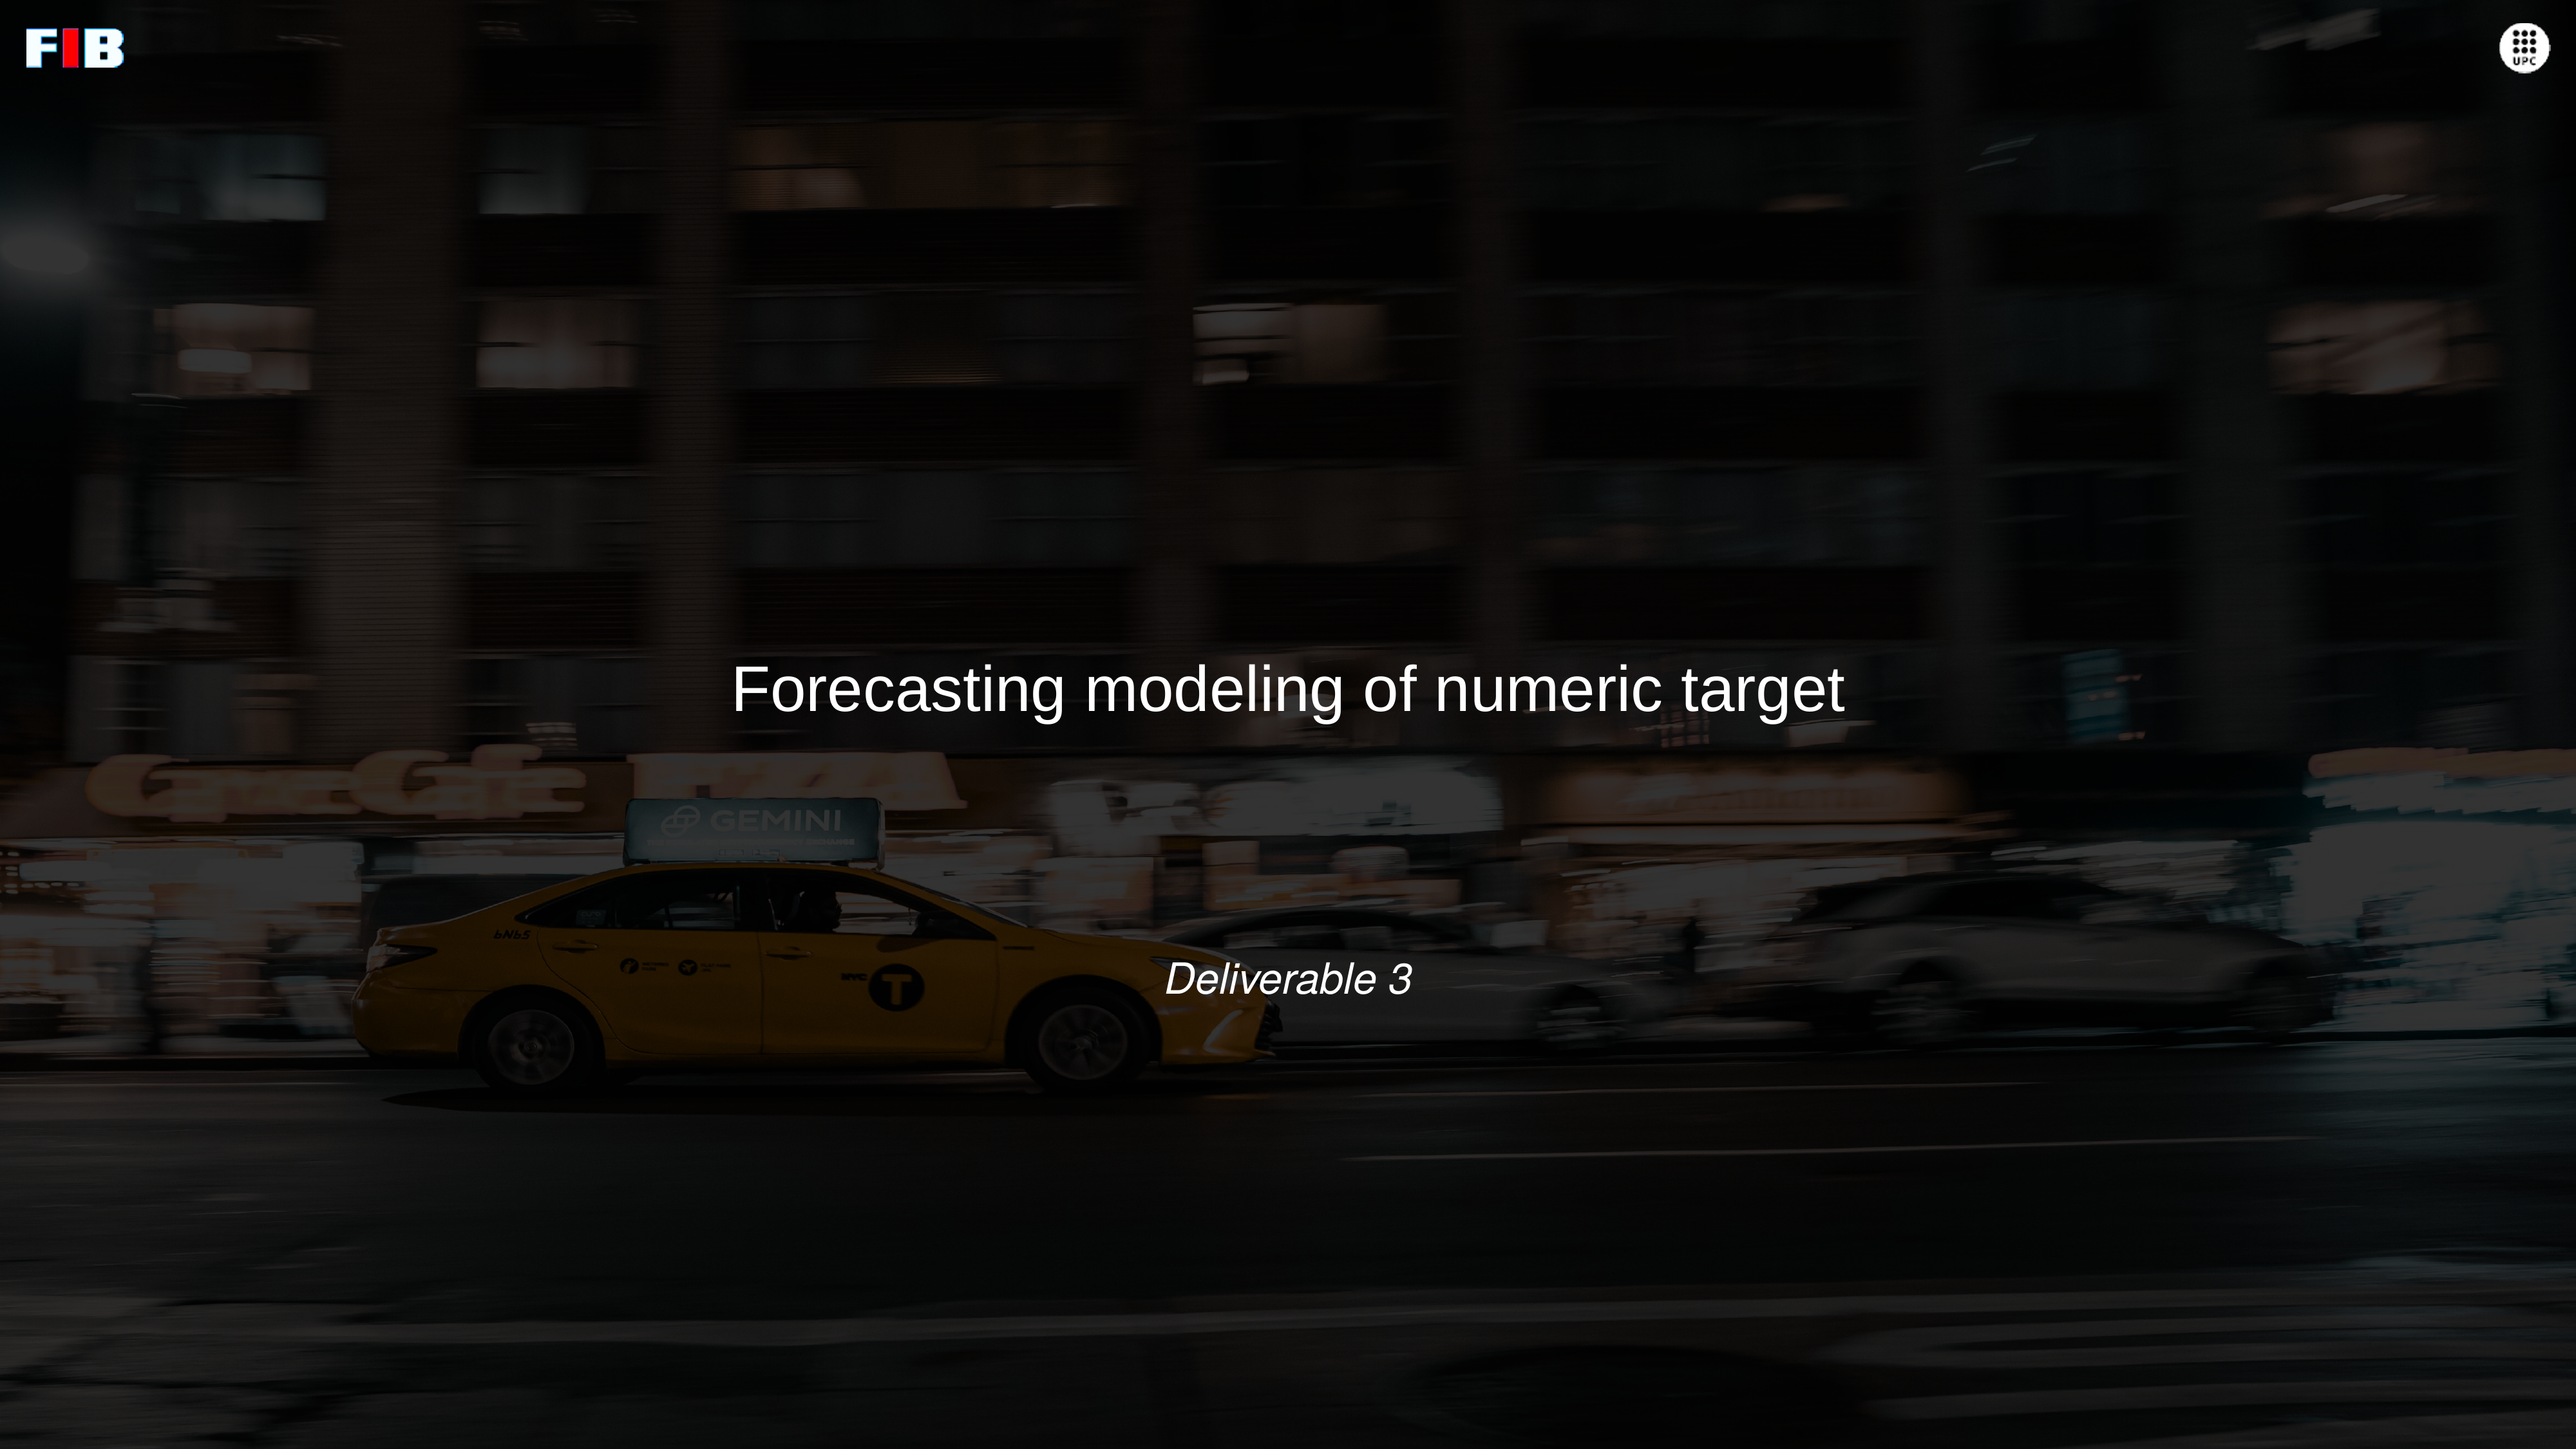

Forecasting modeling of numeric target
Deliverable 3